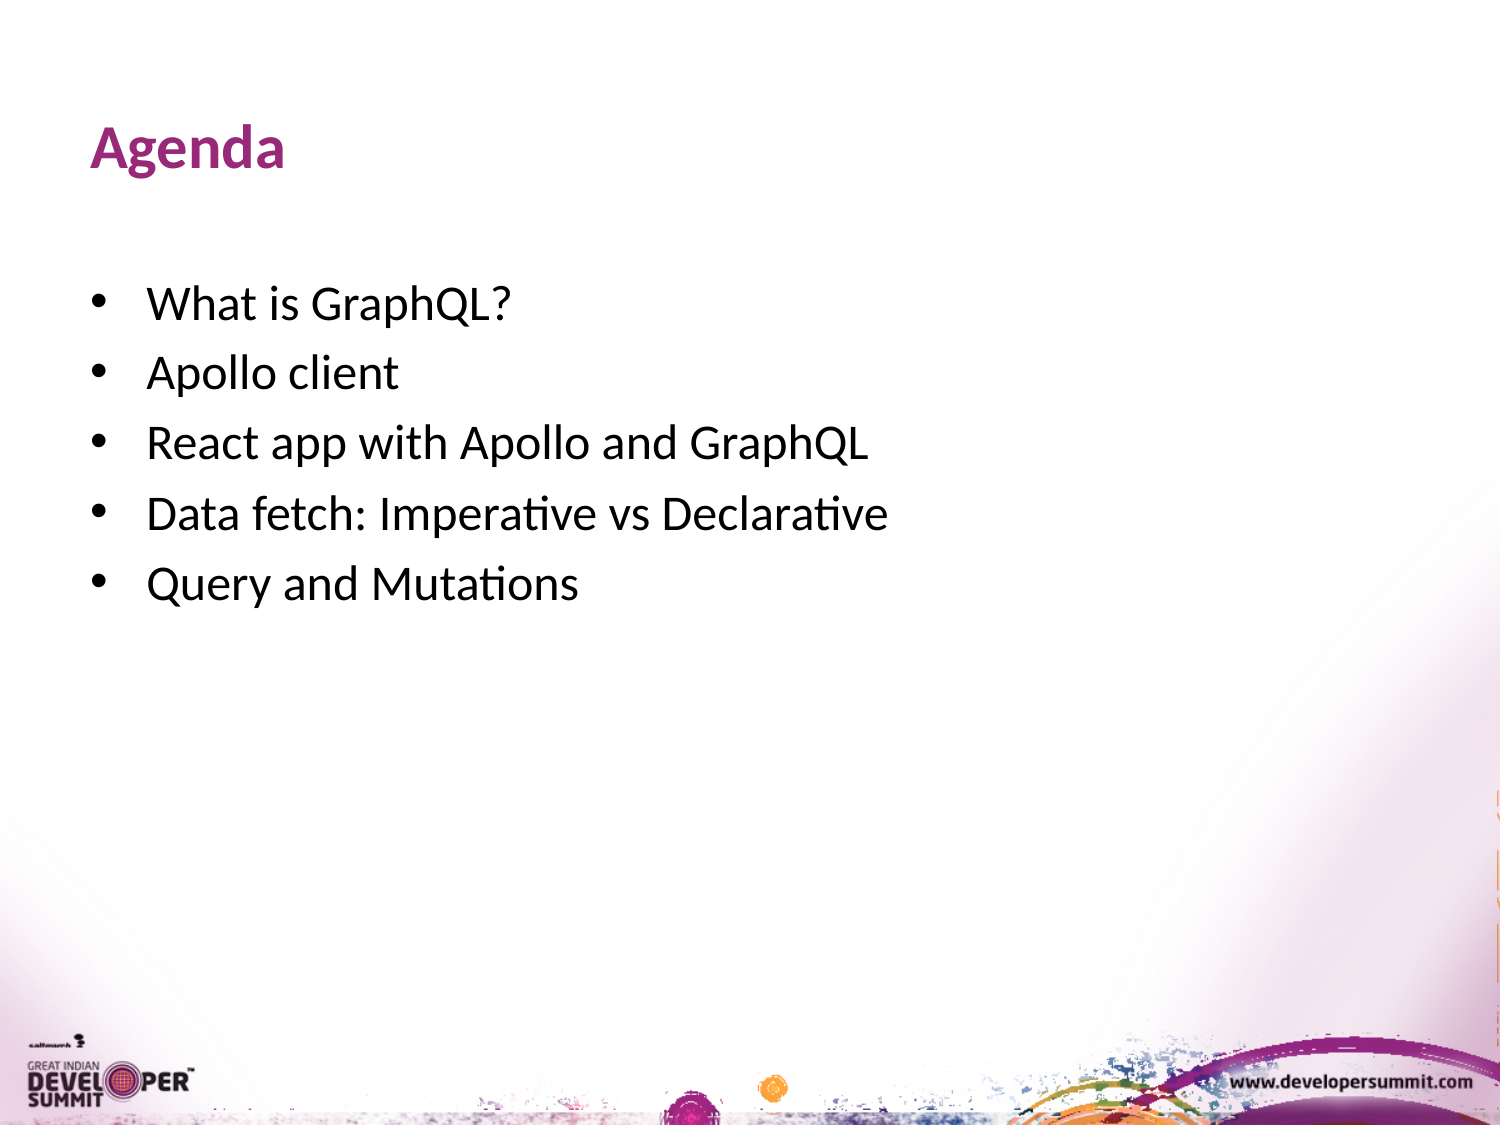

# Agenda
What is GraphQL?
Apollo client
React app with Apollo and GraphQL
Data fetch: Imperative vs Declarative
Query and Mutations